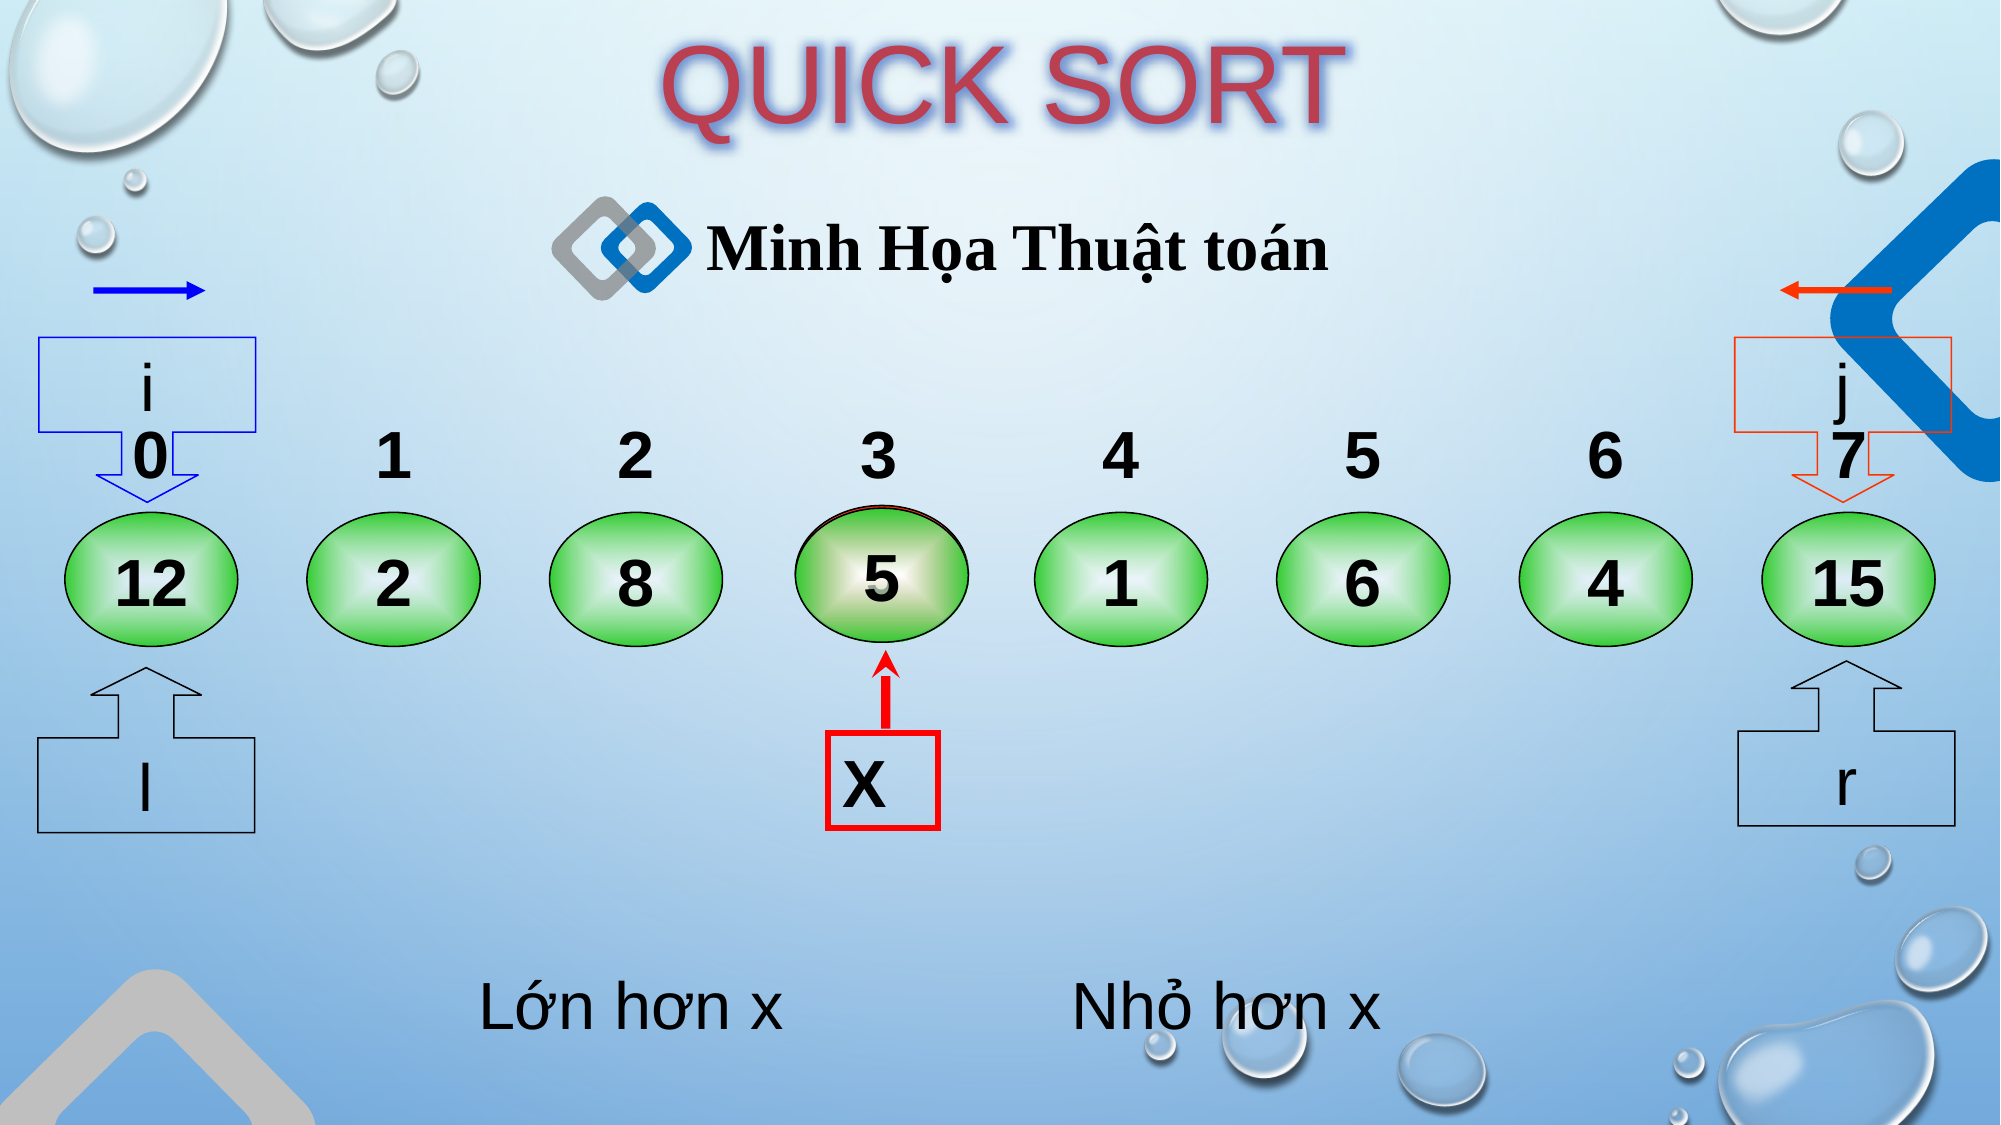

QUICK SORT

Minh Họa Thuật toán

j

i
0
1
2
3
4
5
6
7
5

X
5
12
2
8
1
6
4
15
r
l
Nhỏ hơn x
Lớn hơn x